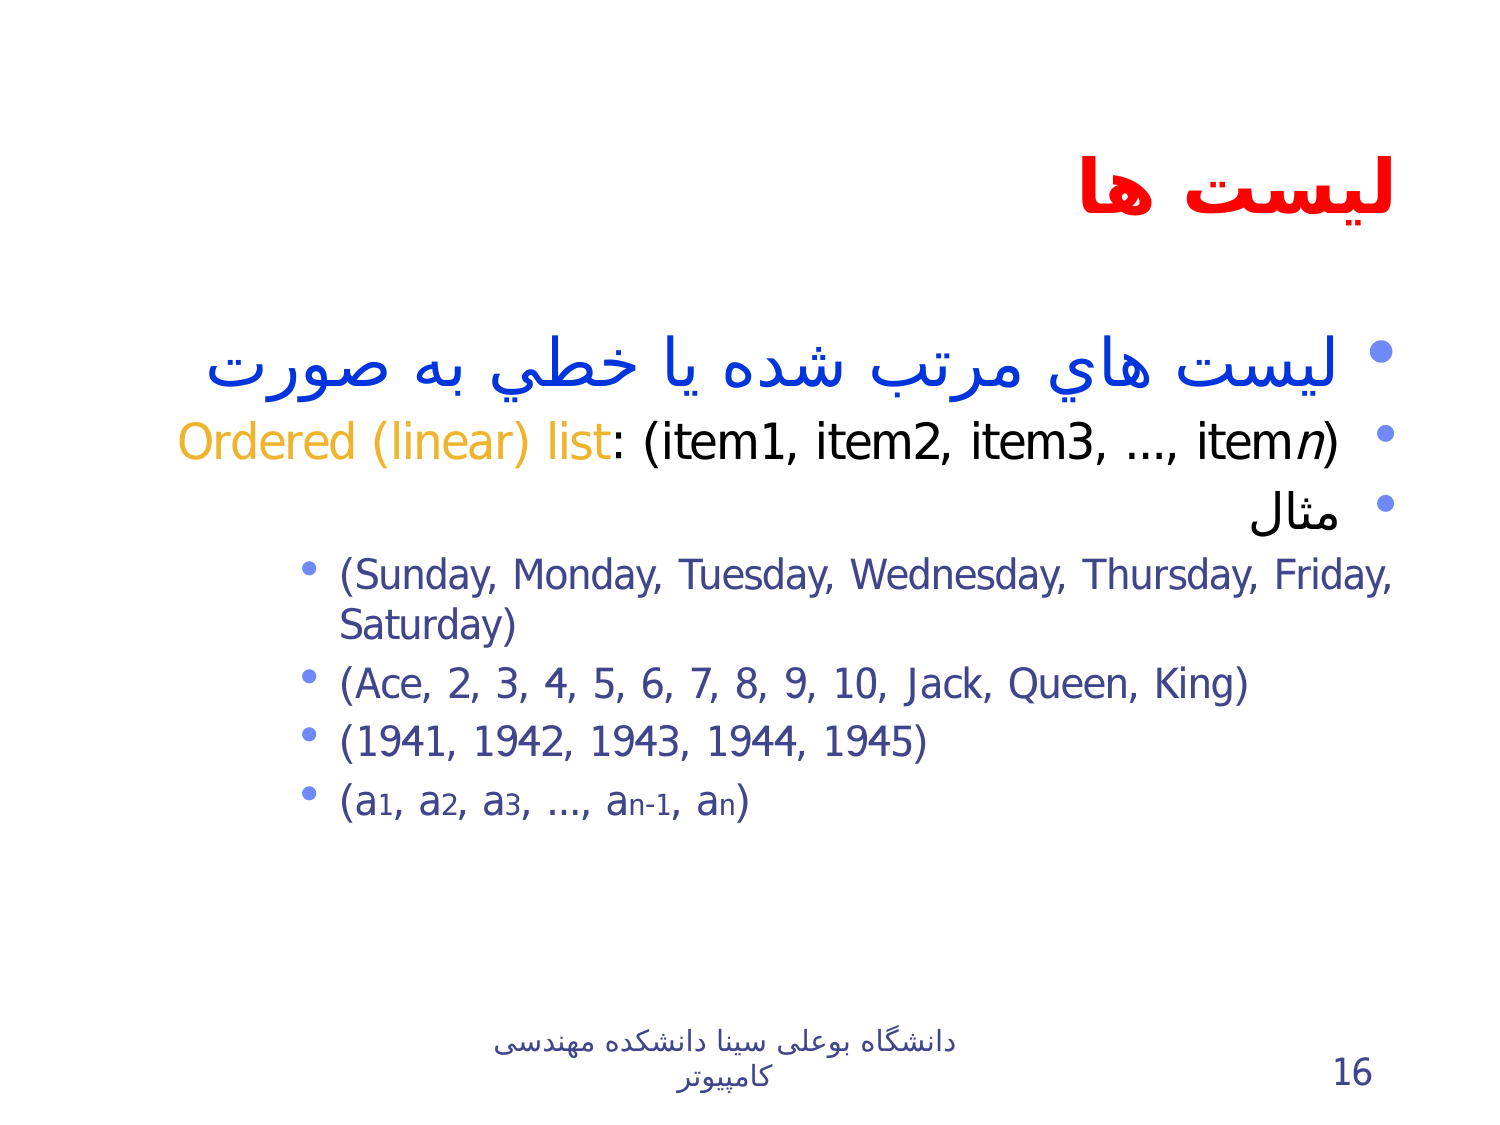

# ليست ها
ليست هاي مرتب شده يا خطي به صورت
Ordered (linear) list: (item1, item2, item3, …, itemn)
مثال
(Sunday, Monday, Tuesday, Wednesday, Thursday, Friday, Saturday)
(Ace, 2, 3, 4, 5, 6, 7, 8, 9, 10, Jack, Queen, King)
(1941, 1942, 1943, 1944, 1945)
(a1, a2, a3, …, an-1, an)

دانشگاه بوعلی سینا دانشکده مهندسی کامپيوتر
16